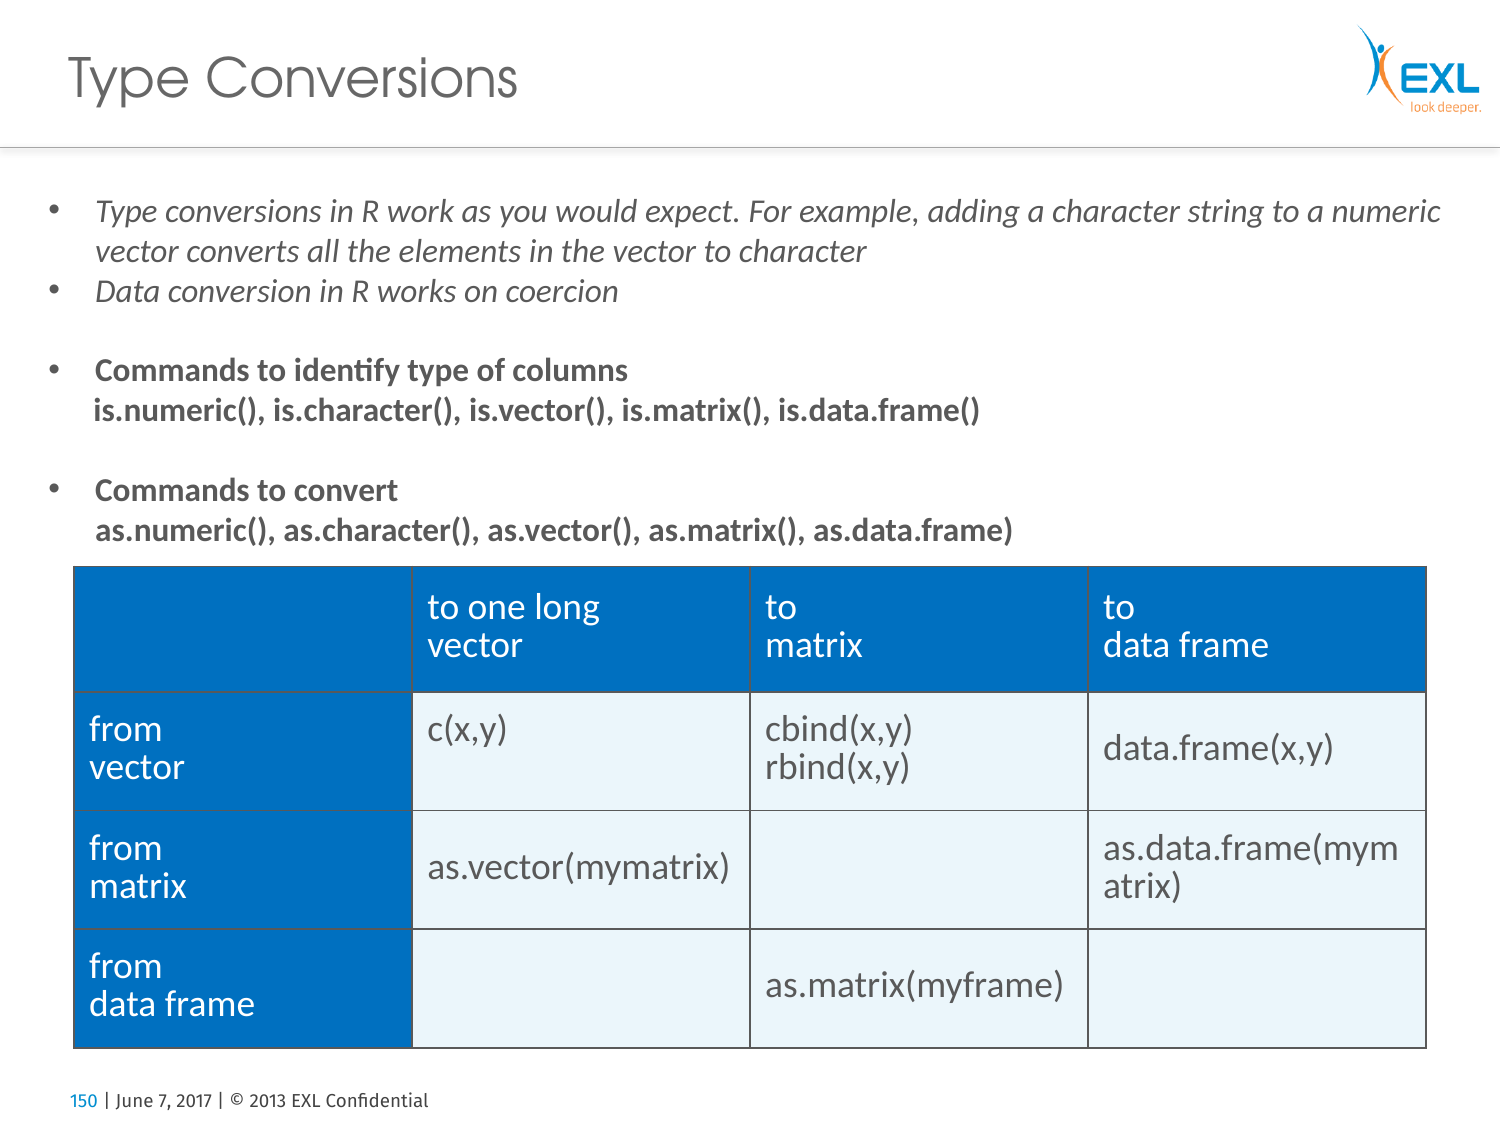

# Type Conversions
Type conversions in R work as you would expect. For example, adding a character string to a numeric vector converts all the elements in the vector to character
Data conversion in R works on coercion

Commands to identify type of columns
      is.numeric(), is.character(), is.vector(), is.matrix(), is.data.frame()

Commands to convert
as.numeric(), as.character(), as.vector(), as.matrix(), as.data.frame)
|  | to one long vector | to matrix | to data frame |
| --- | --- | --- | --- |
| from vector | c(x,y) | cbind(x,y) rbind(x,y) | data.frame(x,y) |
| from matrix | as.vector(mymatrix) |  | as.data.frame(mymatrix) |
| from data frame |  | as.matrix(myframe) |  |